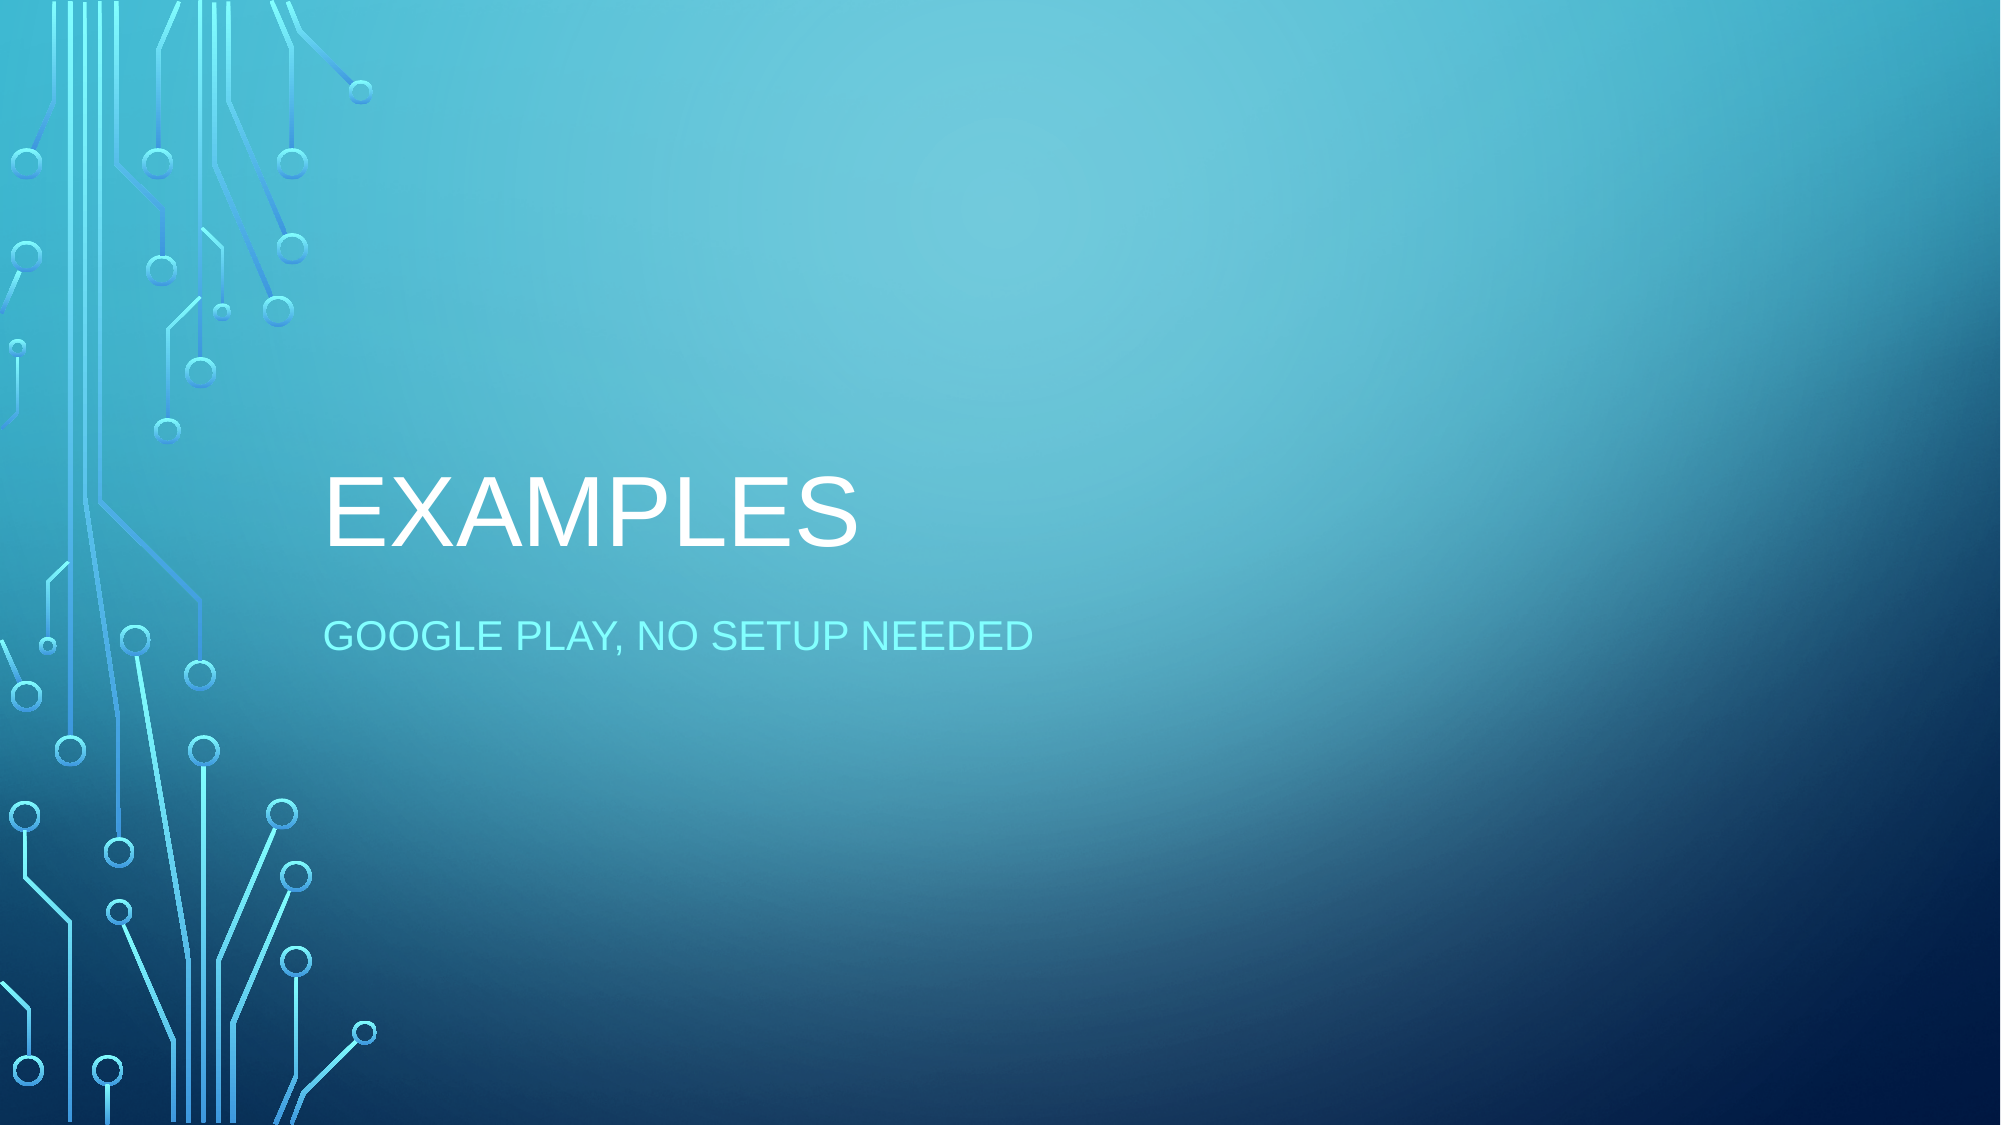

# Examples
Google play, no setup needed